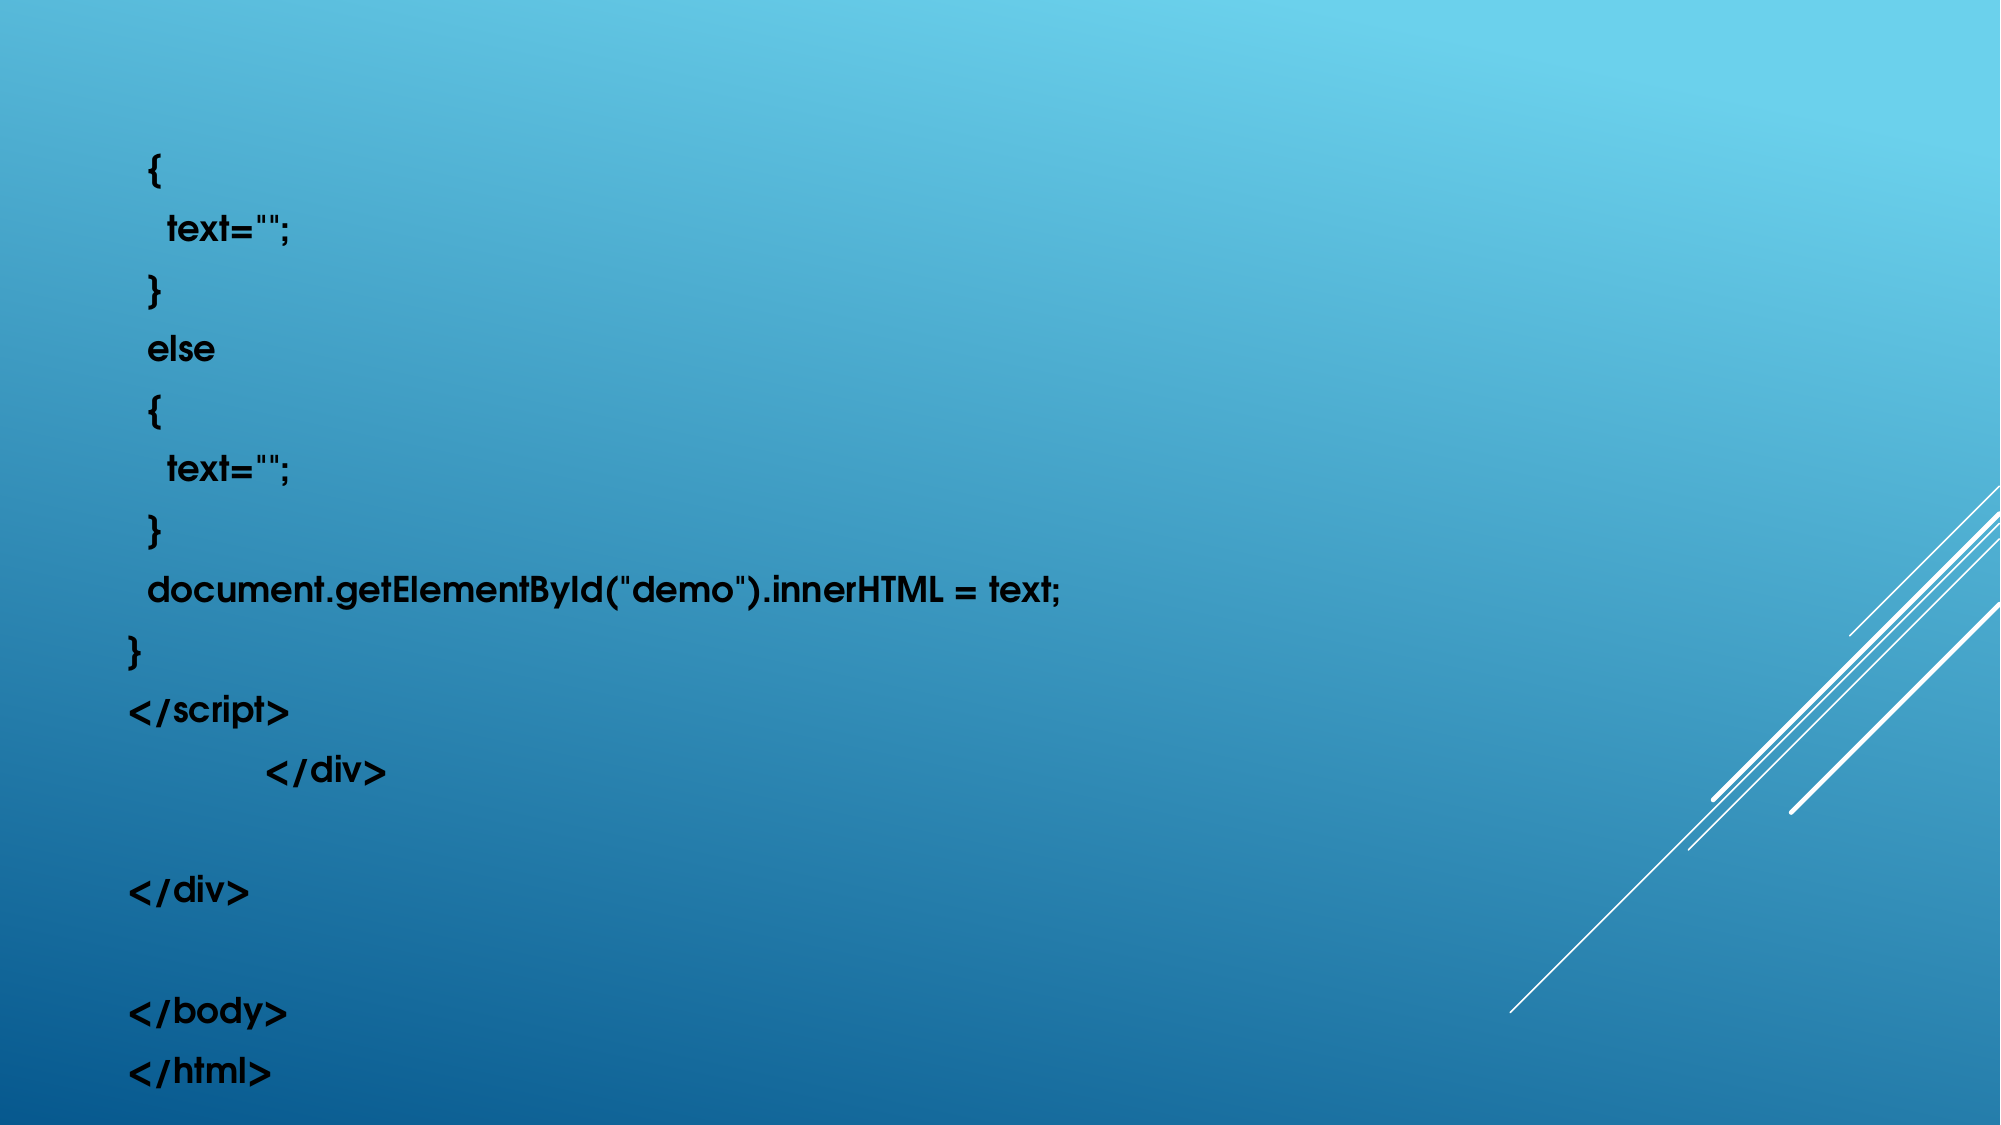

{
    text="";
  }
  else
  {
    text="";
  }
  document.getElementById("demo").innerHTML = text;
}
</script>
	 </div>

</div>

</body>
</html>